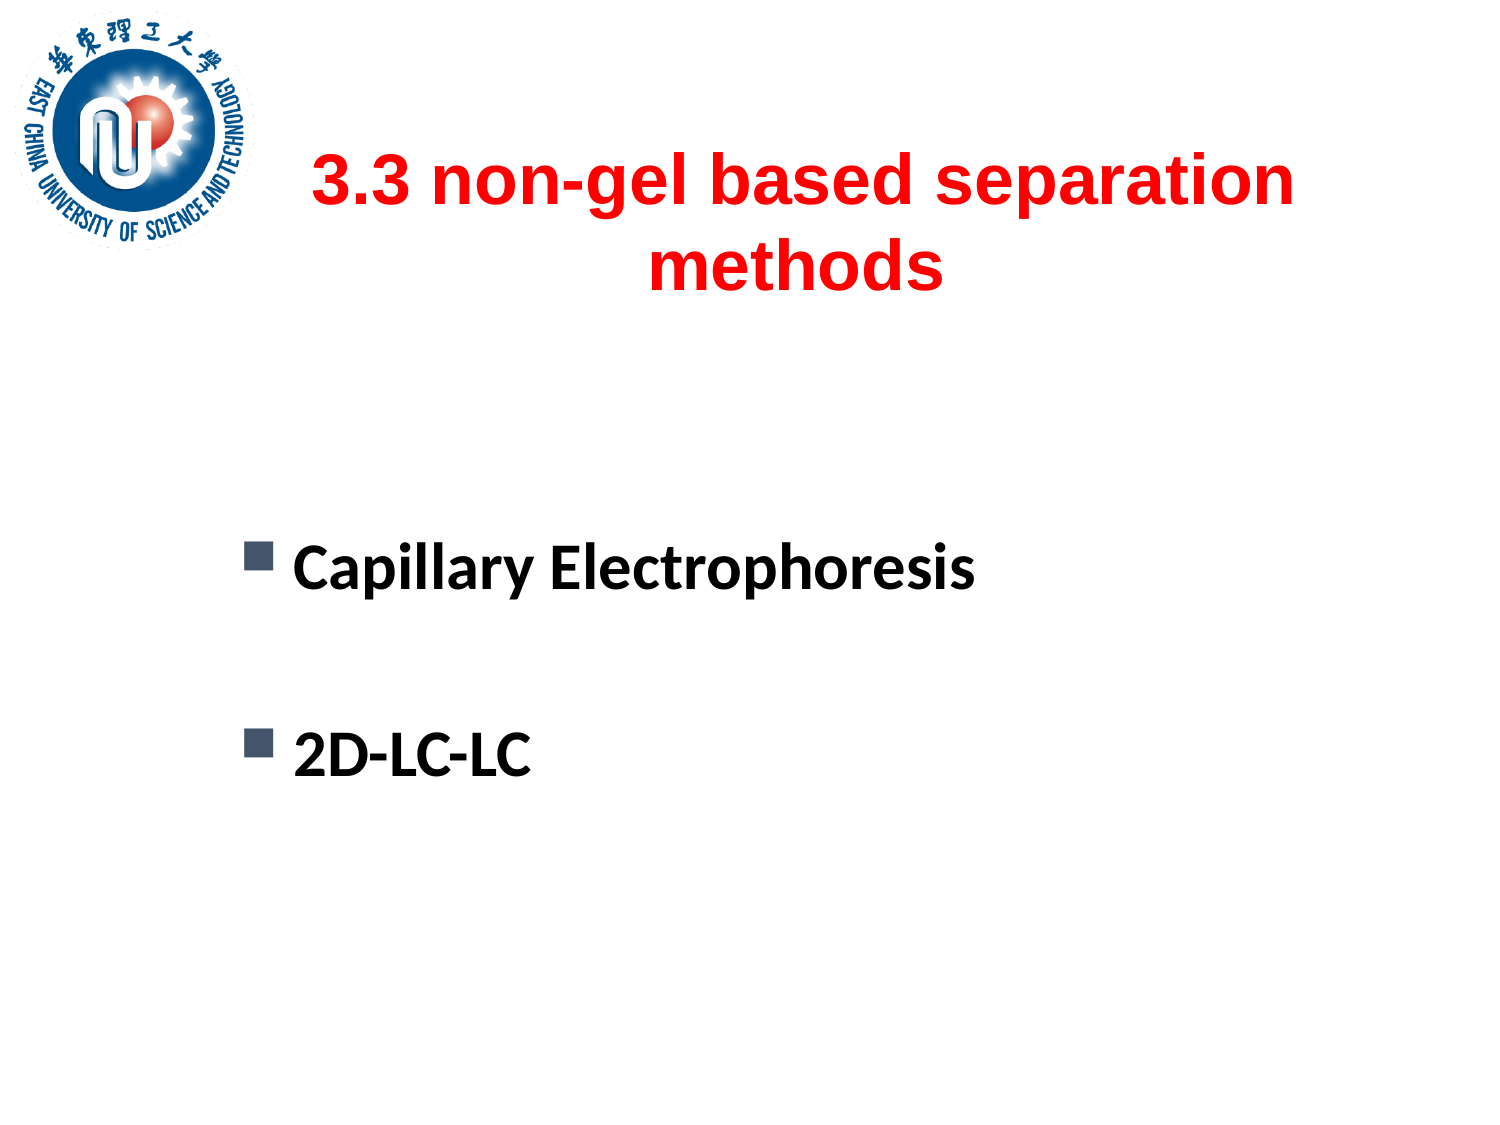

# 3.3 non-gel based separation methods
 Capillary Electrophoresis

 2D-LC-LC